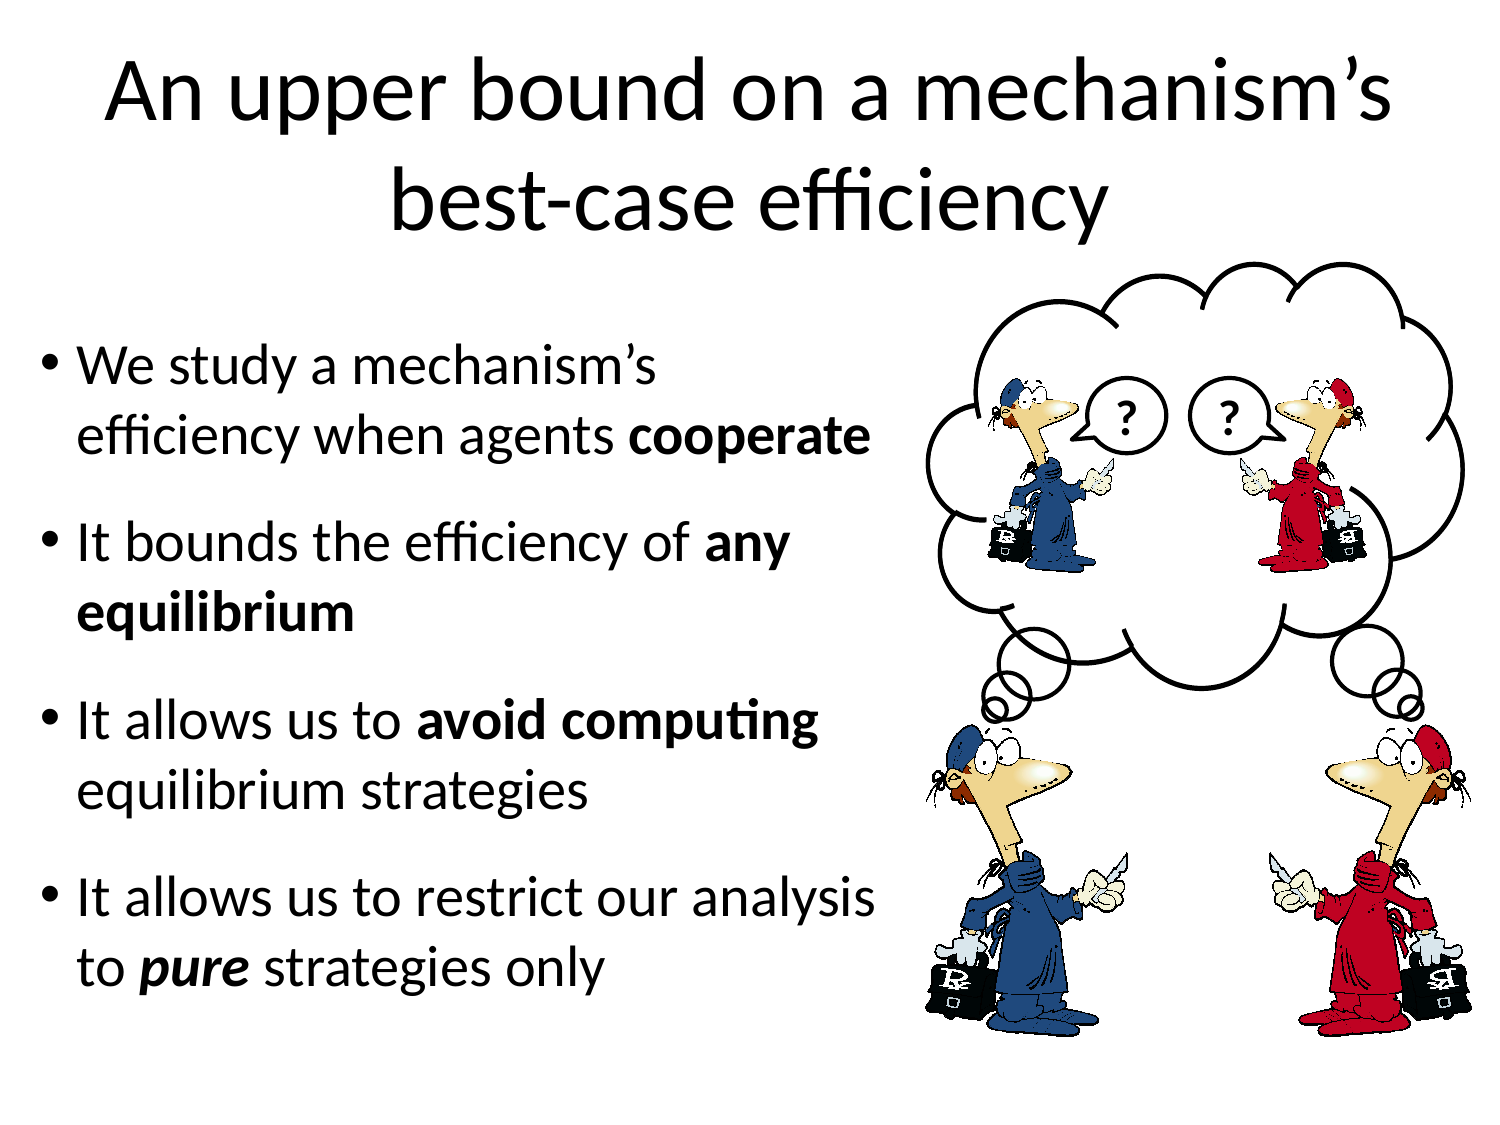

# An upper bound on a mechanism’s best-case efficiency

We study a mechanism’s efficiency when agents cooperate
It bounds the efficiency of any equilibrium
It allows us to avoid computing equilibrium strategies
It allows us to restrict our analysis to pure strategies only

?
?